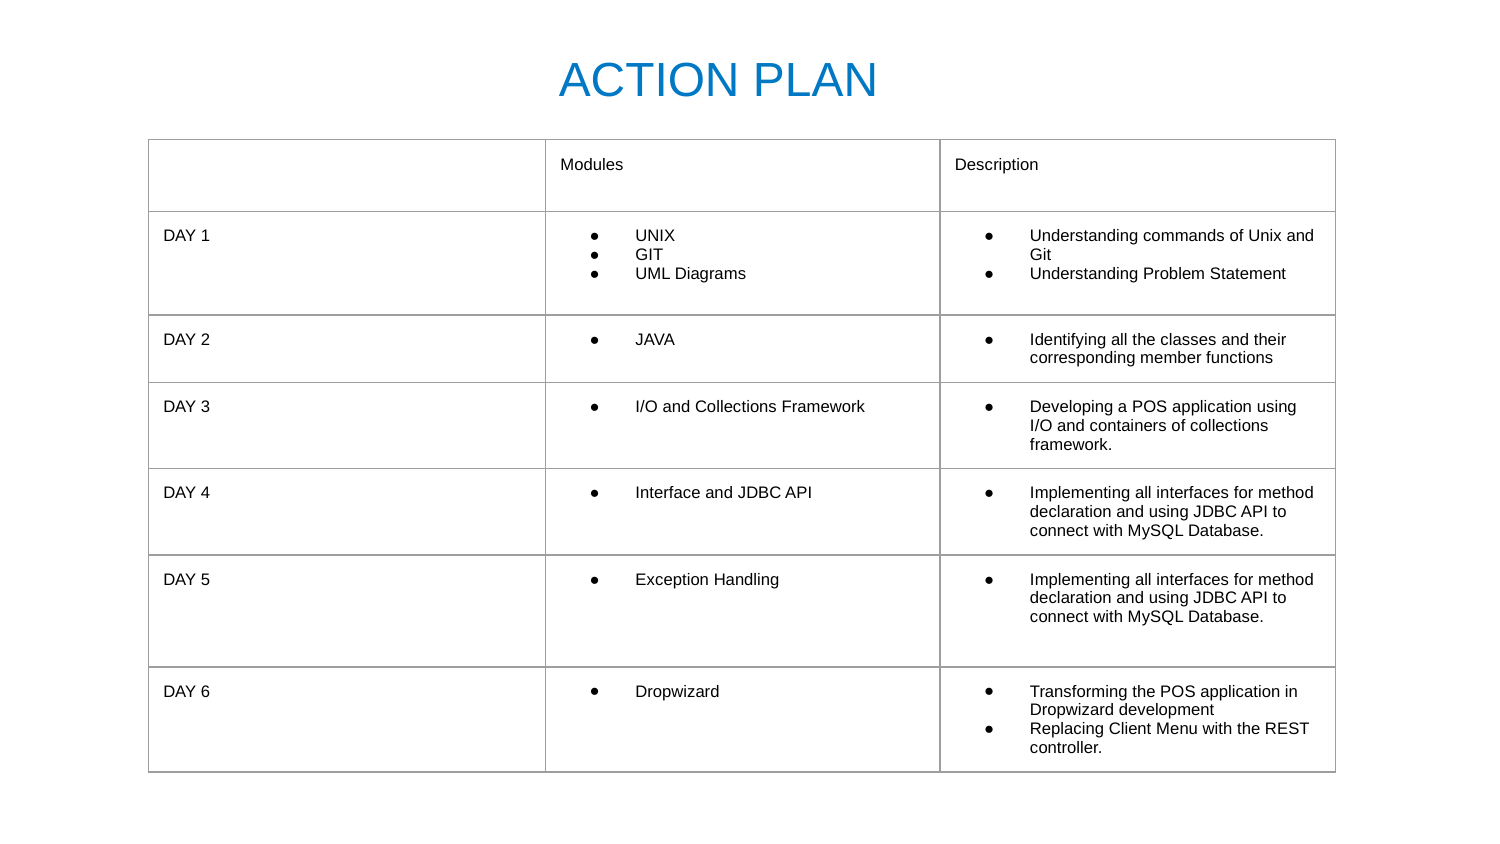

ACTION PLAN
|  | Modules | Description |
| --- | --- | --- |
| DAY 1 | UNIX GIT UML Diagrams | Understanding commands of Unix and Git Understanding Problem Statement |
| DAY 2 | JAVA | Identifying all the classes and their corresponding member functions |
| DAY 3 | I/O and Collections Framework | Developing a POS application using I/O and containers of collections framework. |
| DAY 4 | Interface and JDBC API | Implementing all interfaces for method declaration and using JDBC API to connect with MySQL Database. |
| DAY 5 | Exception Handling | Implementing all interfaces for method declaration and using JDBC API to connect with MySQL Database. |
| DAY 6 | Dropwizard | Transforming the POS application in Dropwizard development Replacing Client Menu with the REST controller. |